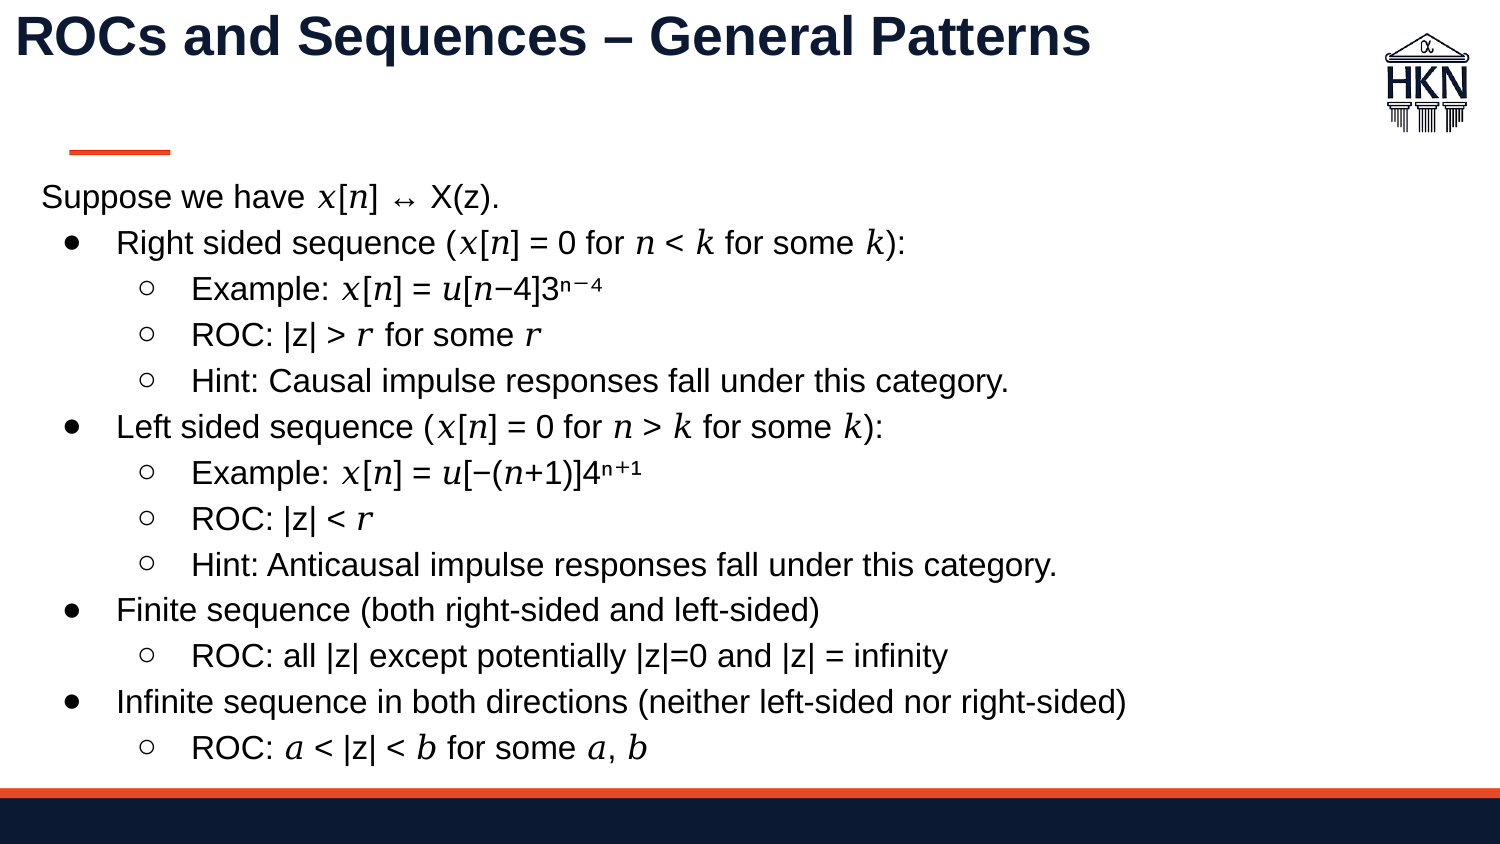

# ROCs and Sequences – General Patterns
Suppose we have 𝑥[𝑛] ↔ X(z).
Right sided sequence (𝑥[𝑛] = 0 for 𝑛 < 𝑘 for some 𝑘):
Example: 𝑥[𝑛] = 𝑢[𝑛−4]3ⁿ⁻⁴
ROC: |z| > 𝑟 for some 𝑟
Hint: Causal impulse responses fall under this category.
Left sided sequence (𝑥[𝑛] = 0 for 𝑛 > 𝑘 for some 𝑘):
Example: 𝑥[𝑛] = 𝑢[−(𝑛+1)]4ⁿ⁺¹
ROC: |z| < 𝑟
Hint: Anticausal impulse responses fall under this category.
Finite sequence (both right-sided and left-sided)
ROC: all |z| except potentially |z|=0 and |z| = infinity
Infinite sequence in both directions (neither left-sided nor right-sided)
ROC: 𝑎 < |z| < 𝑏 for some 𝑎, 𝑏